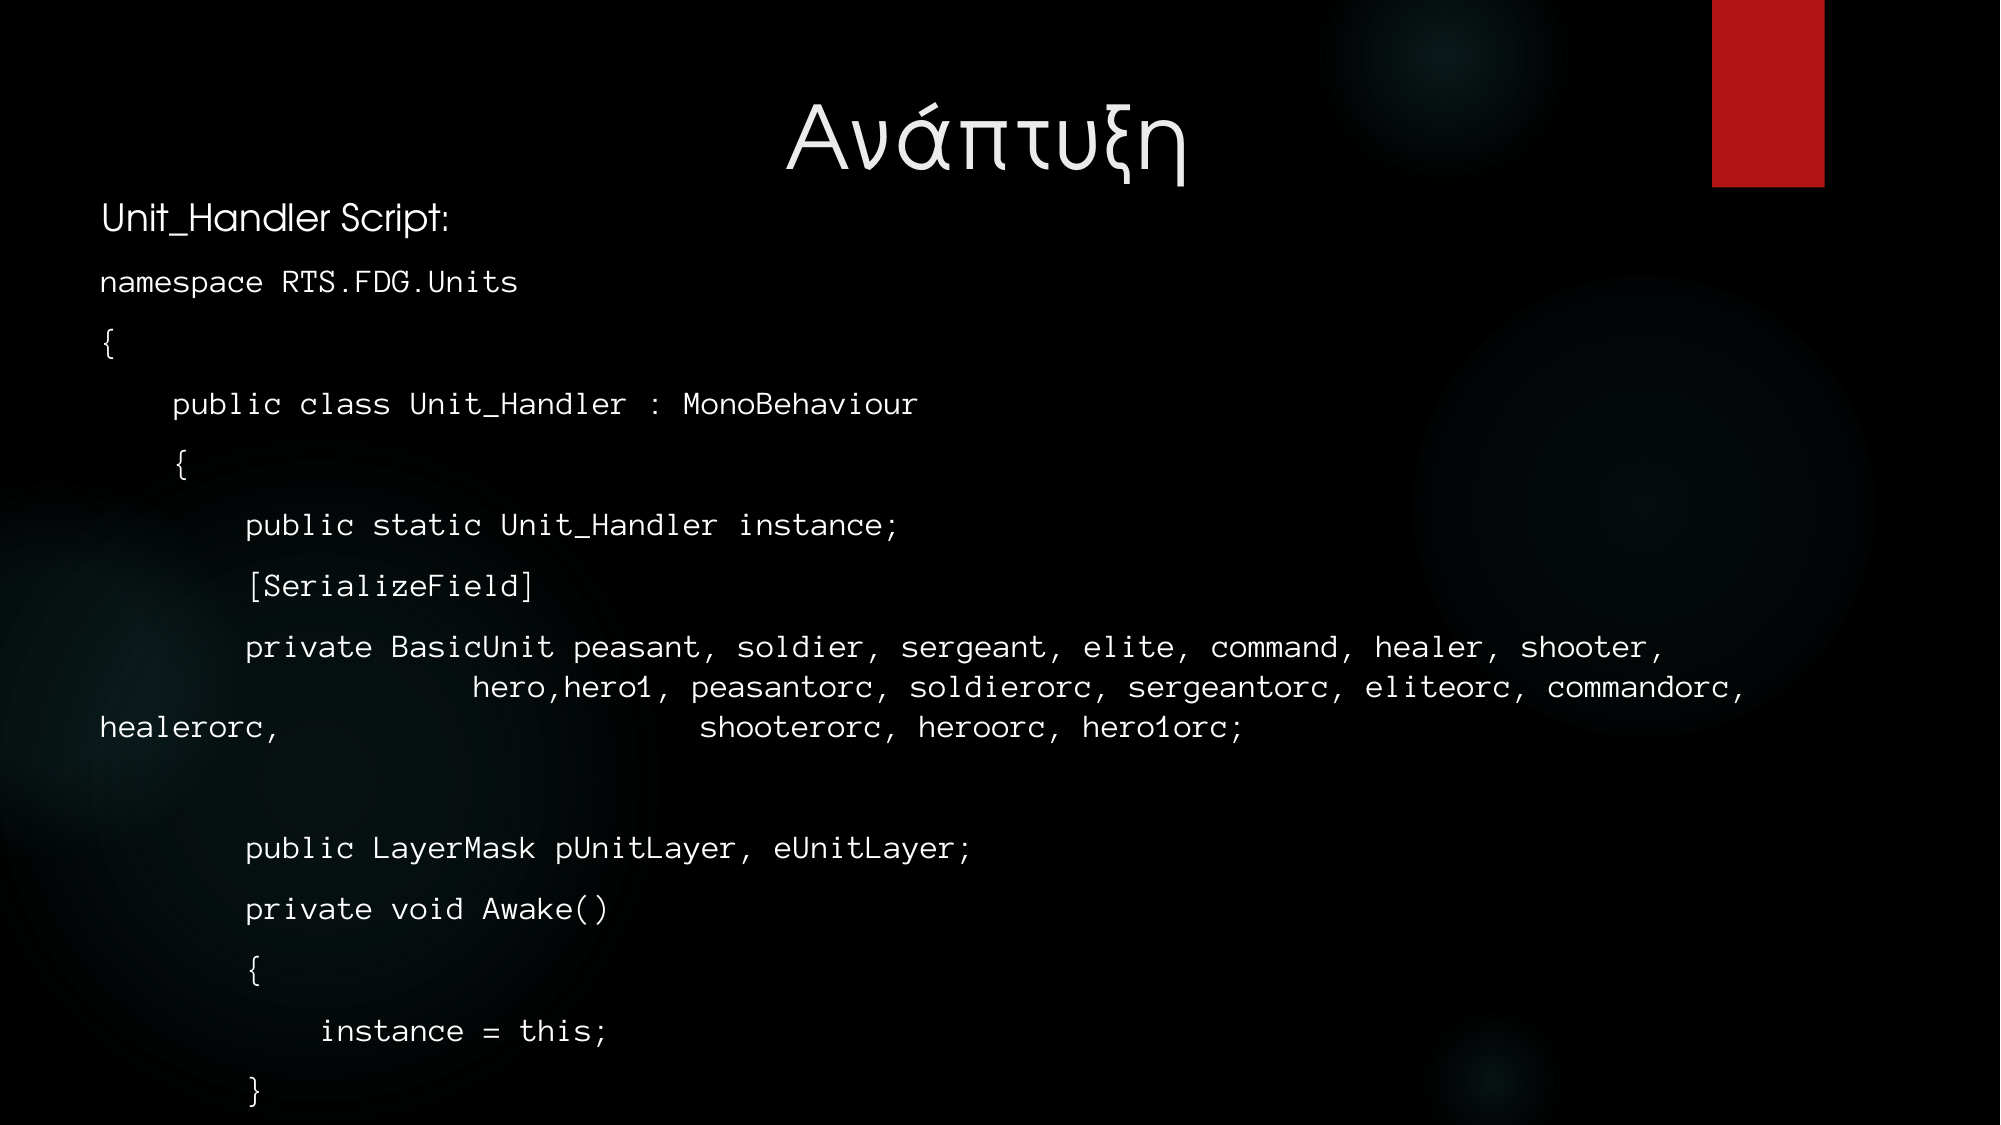

# Ανάπτυξη
Unit_Handler Script:
namespace RTS.FDG.Units
{
    public class Unit_Handler : MonoBehaviour
    {
        public static Unit_Handler instance;
        [SerializeField]
        private BasicUnit peasant, soldier, sergeant, elite, command, healer, shooter, 			    hero,hero1, peasantorc, soldierorc, sergeantorc, eliteorc, commandorc, healerorc,   			shooterorc, heroorc, hero1orc;

        public LayerMask pUnitLayer, eUnitLayer;
        private void Awake()
        {
            instance = this;
        }